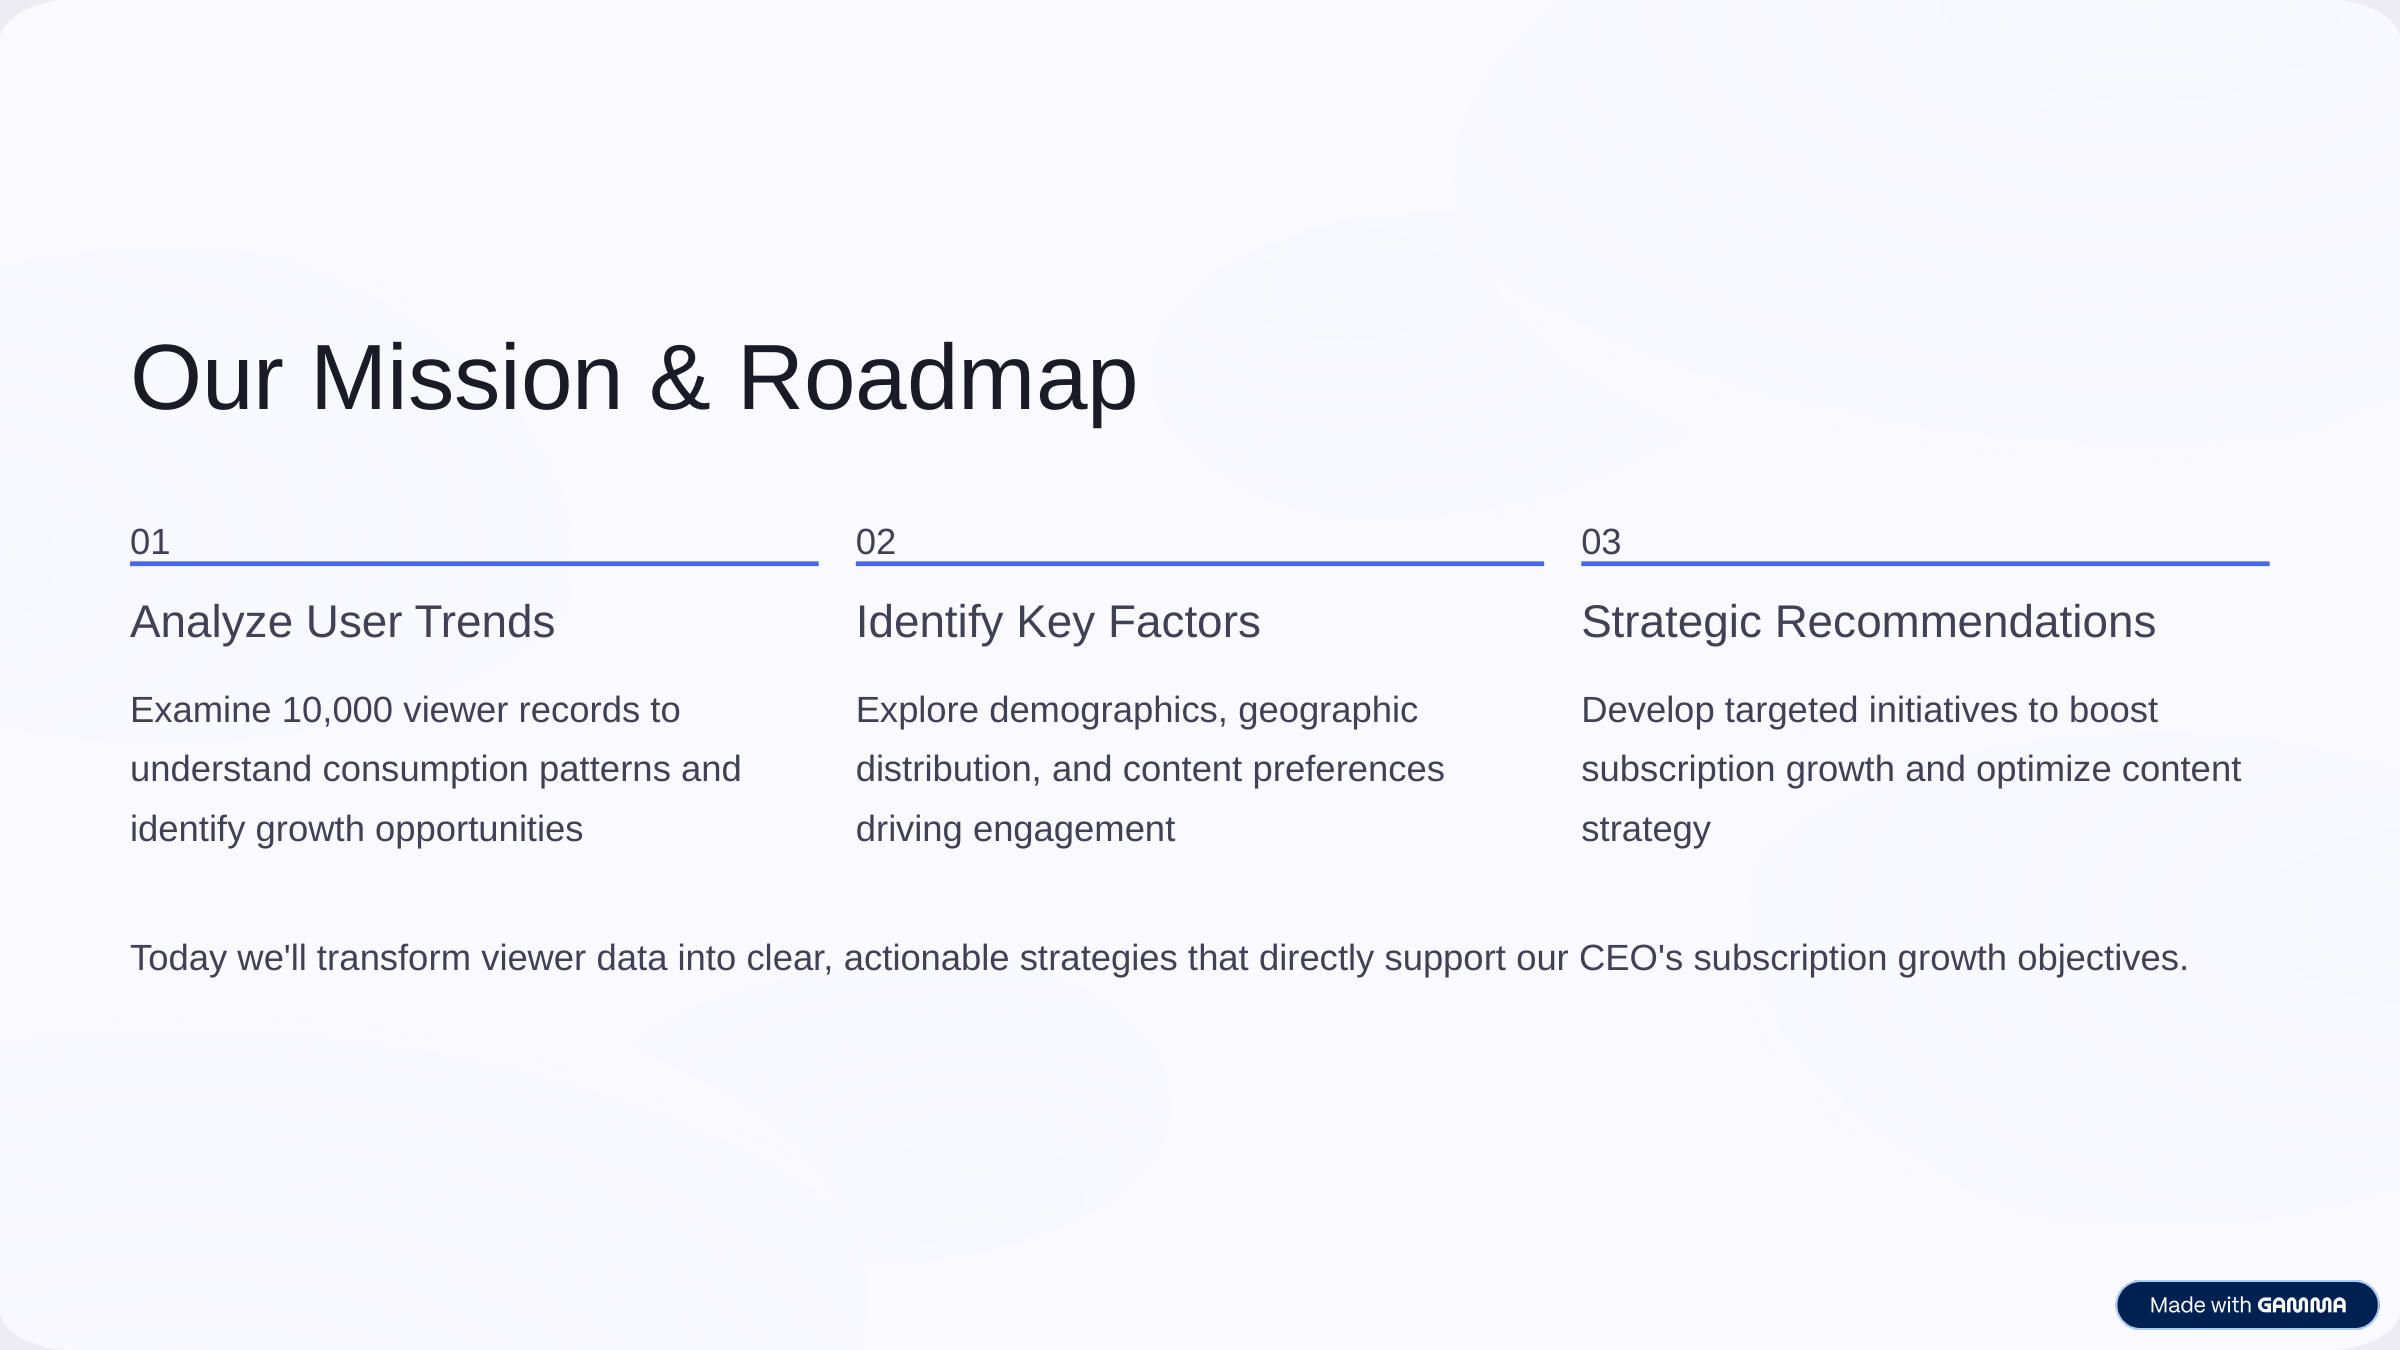

Our Mission & Roadmap
01
02
03

Analyze User Trends
Identify Key Factors
Strategic Recommendations
Examine 10,000 viewer records to understand consumption patterns and identify growth opportunities
Explore demographics, geographic distribution, and content preferences driving engagement
Develop targeted initiatives to boost subscription growth and optimize content strategy
Today we'll transform viewer data into clear, actionable strategies that directly support our CEO's subscription growth objectives.